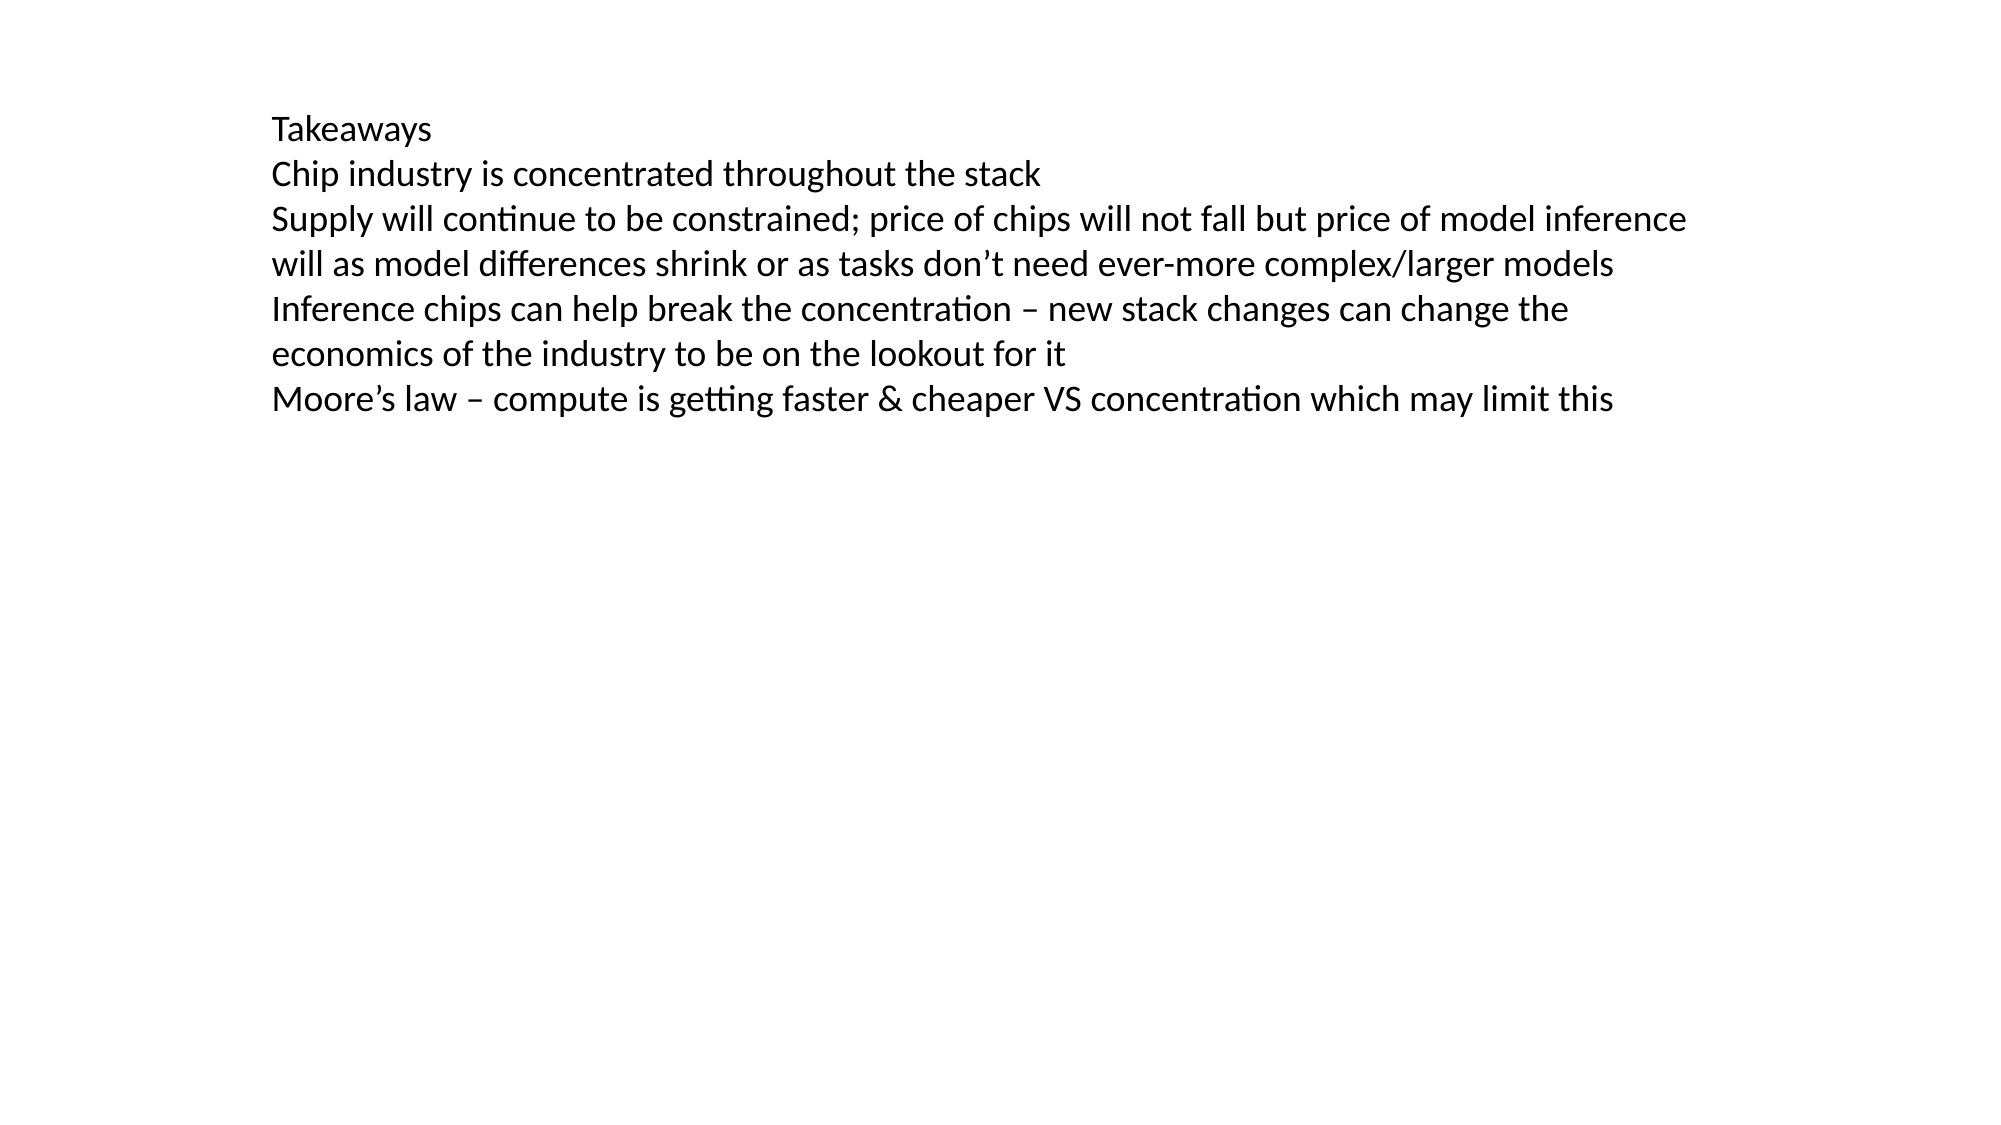

Takeaways
Chip industry is concentrated throughout the stack
Supply will continue to be constrained; price of chips will not fall but price of model inference will as model differences shrink or as tasks don’t need ever-more complex/larger models
Inference chips can help break the concentration – new stack changes can change the economics of the industry to be on the lookout for it
Moore’s law – compute is getting faster & cheaper VS concentration which may limit this